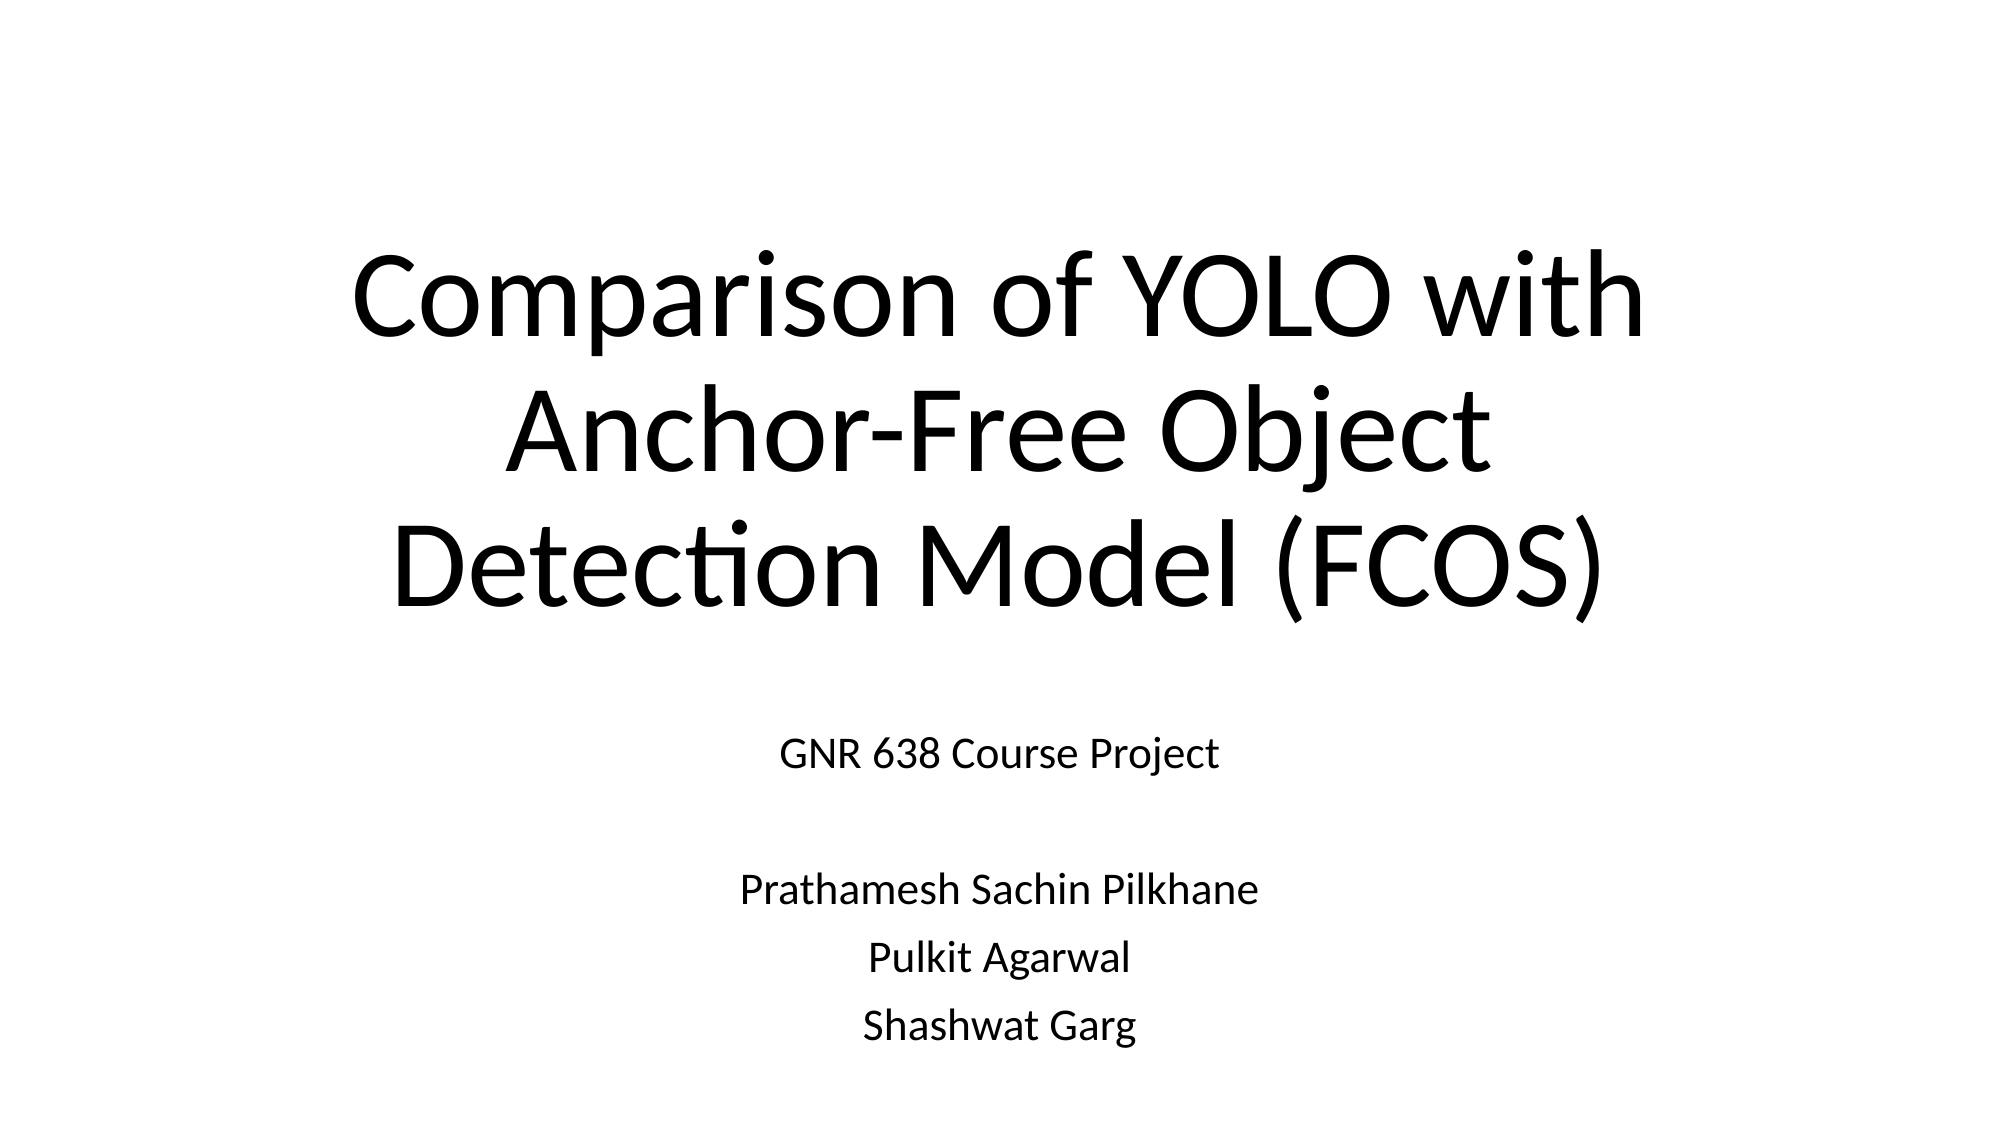

# Comparison of YOLO with Anchor-Free Object Detection Model (FCOS)
GNR 638 Course Project

Prathamesh Sachin Pilkhane
Pulkit Agarwal
Shashwat Garg